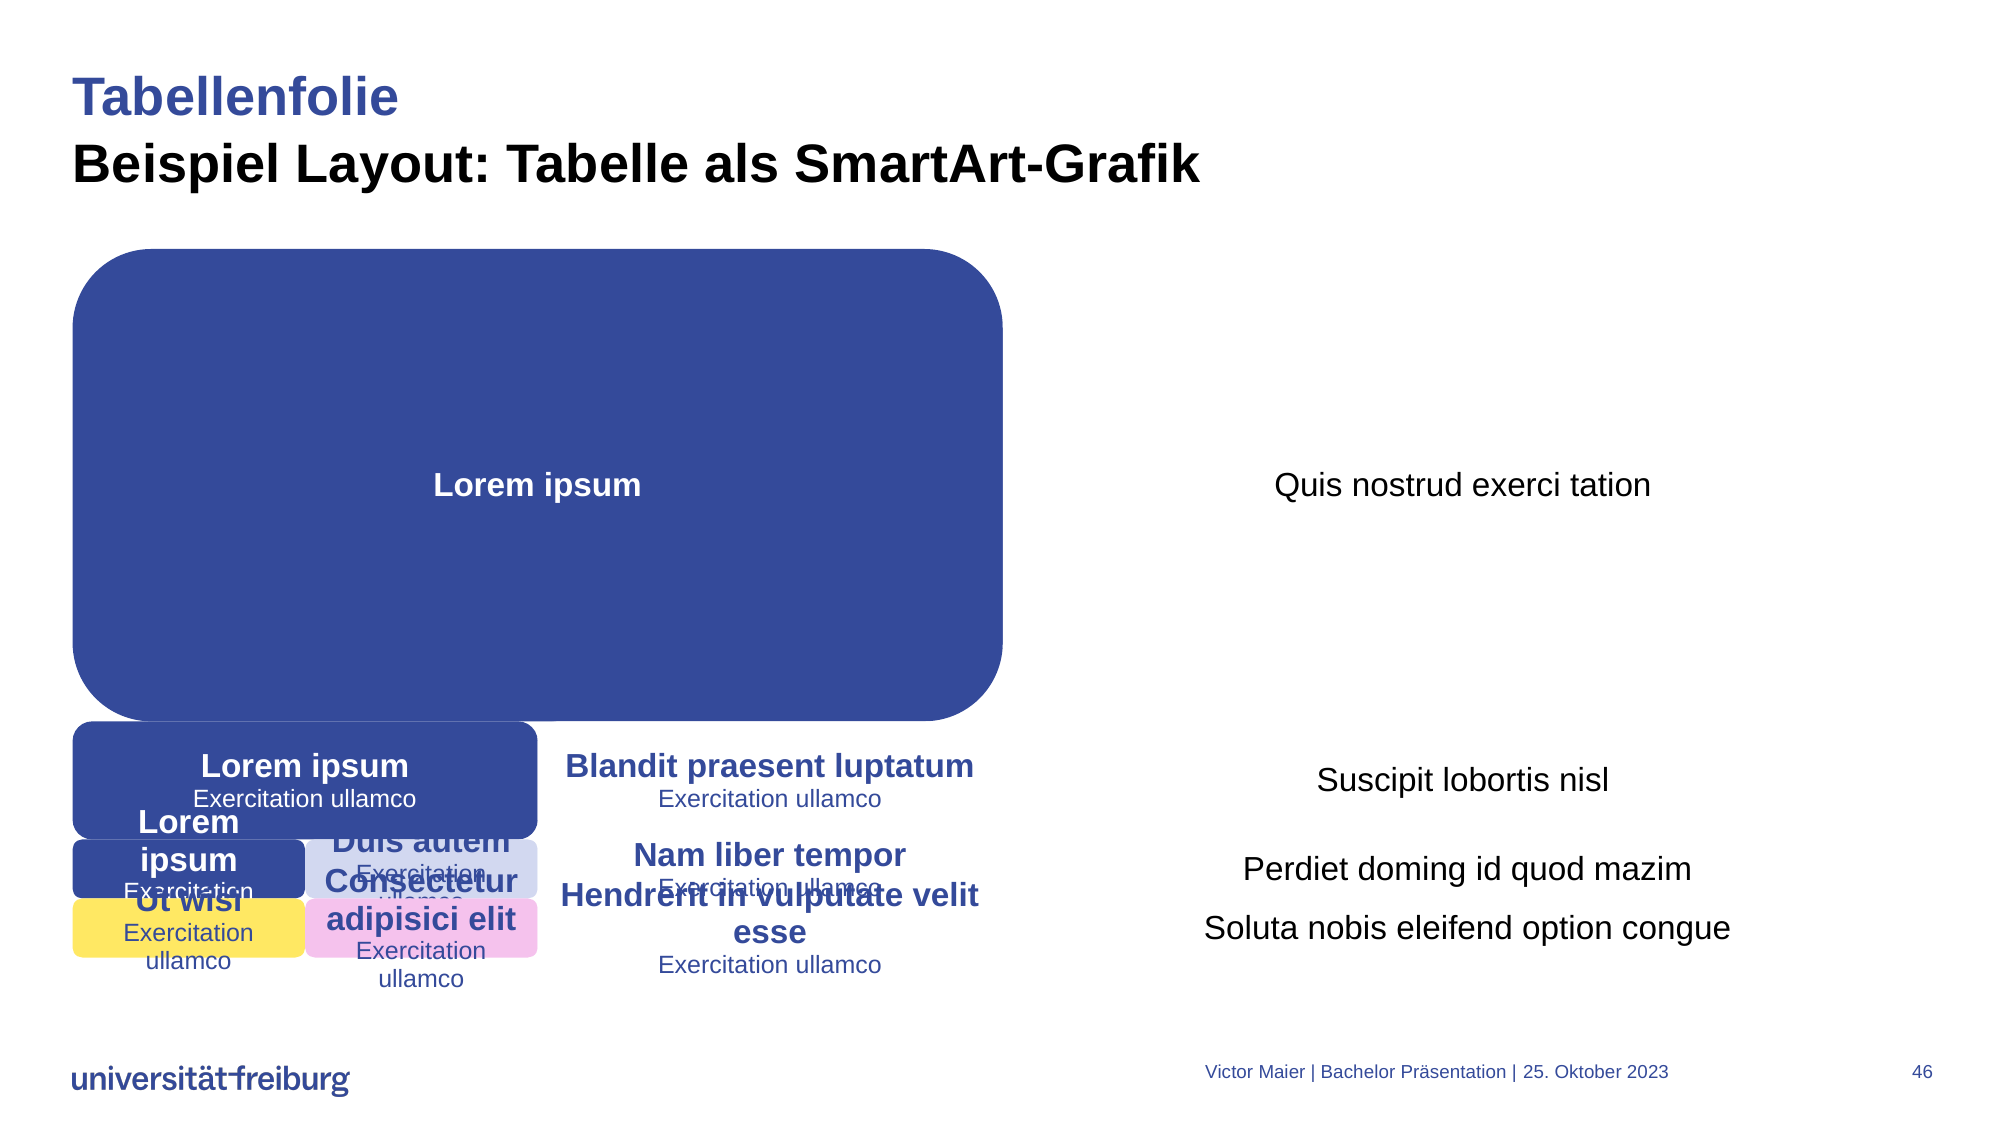

# Tabellenfolie Beispiel Layout: Tabelle als SmartArt-Grafik
Lorem ipsum
Lorem ipsum
Exercitation ullamco
Lorem ipsum
Exercitation ullamco
Blandit praesent luptatum
Exercitation ullamco
Duis autem
Exercitation ullamco
Exercitation ullamco
Ut wisi
Exercitation ullamco
Nam liber tempor
Exercitation ullamco
Exercitation ullamco
Quis nostrud exerci tation
Suscipit lobortis nisl
Perdiet doming id quod mazim
Soluta nobis eleifend option congue
Victor Maier | Bachelor Präsentation |
25. Oktober 2023
46